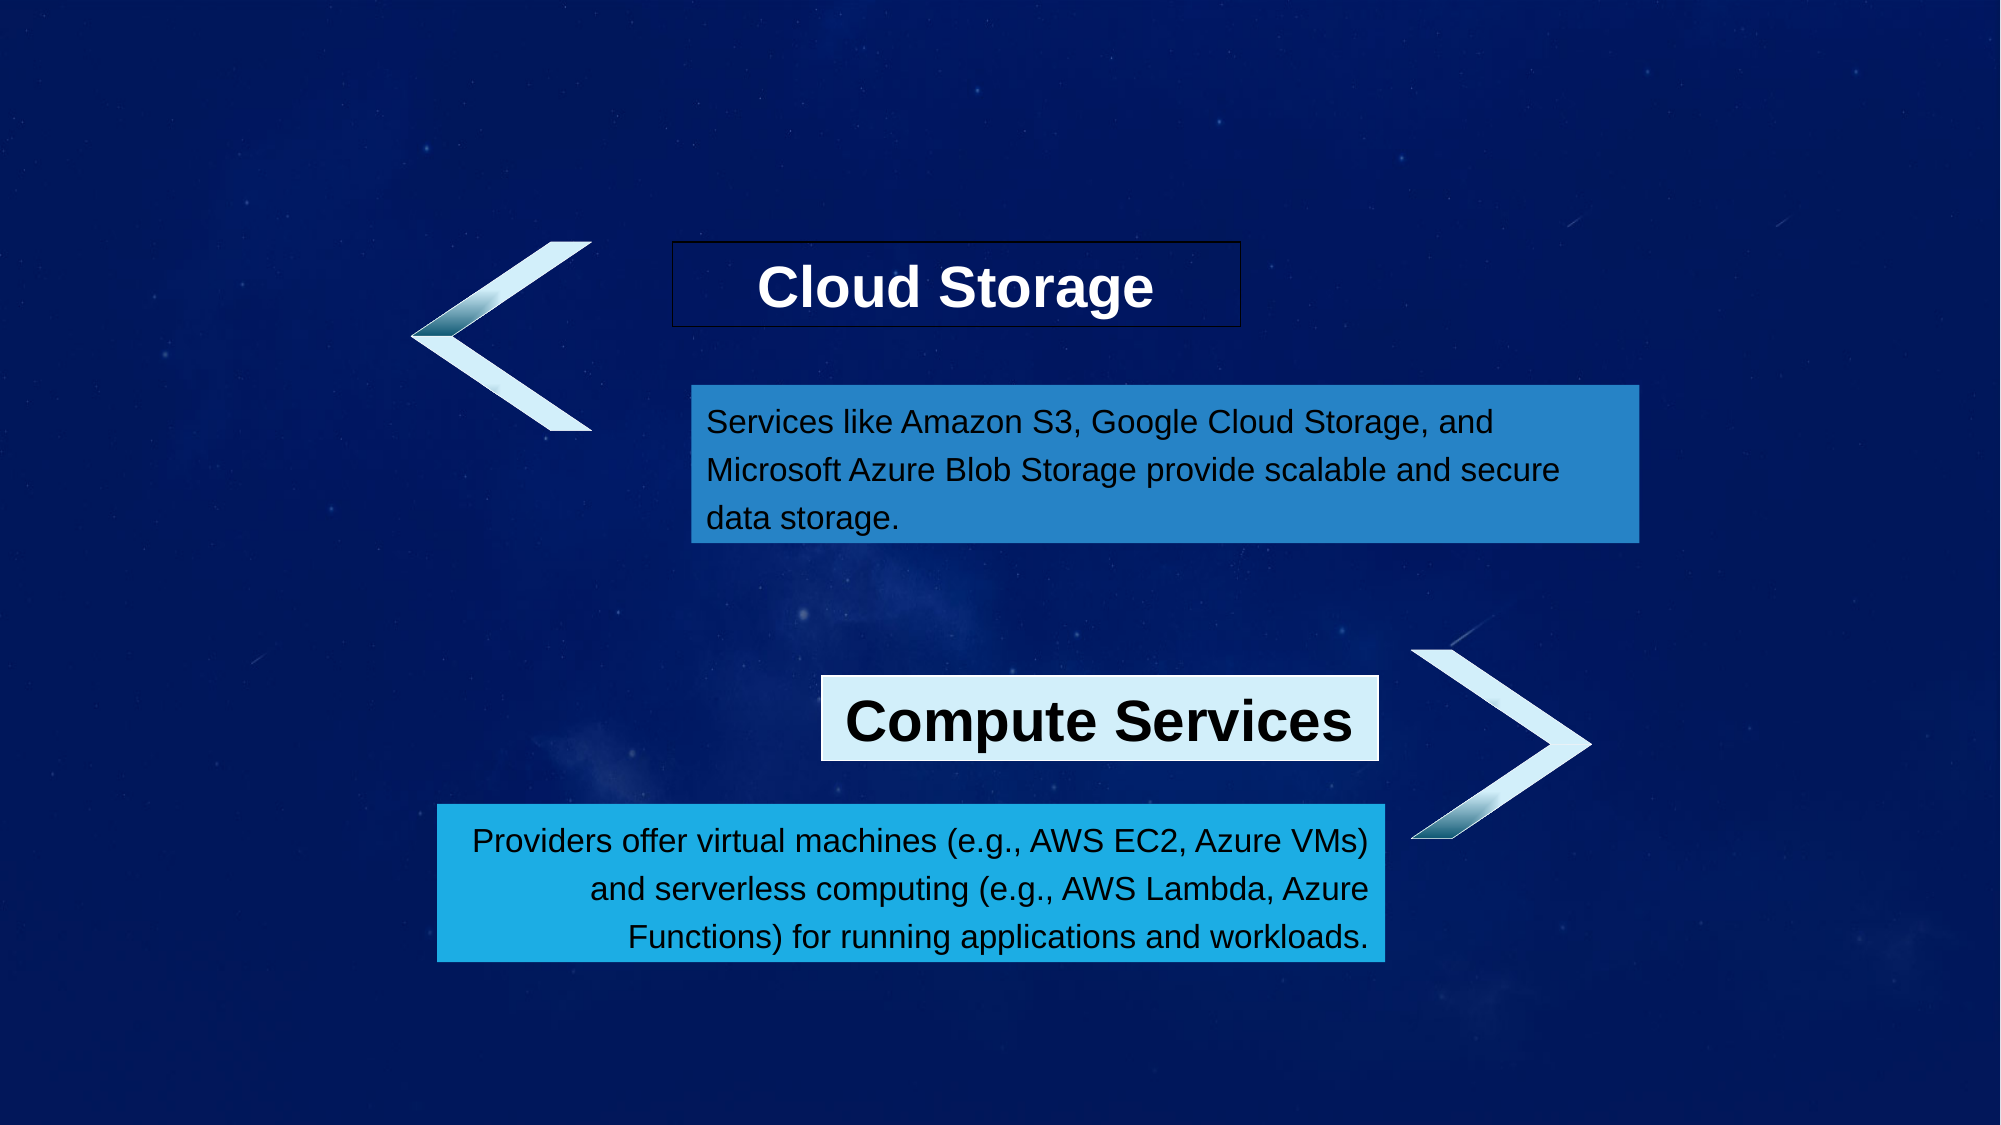

Cloud Storage
Services like Amazon S3, Google Cloud Storage, and Microsoft Azure Blob Storage provide scalable and secure data storage.

Compute Services
Providers offer virtual machines (e.g., AWS EC2, Azure VMs) and serverless computing (e.g., AWS Lambda, Azure Functions) for running applications and workloads.